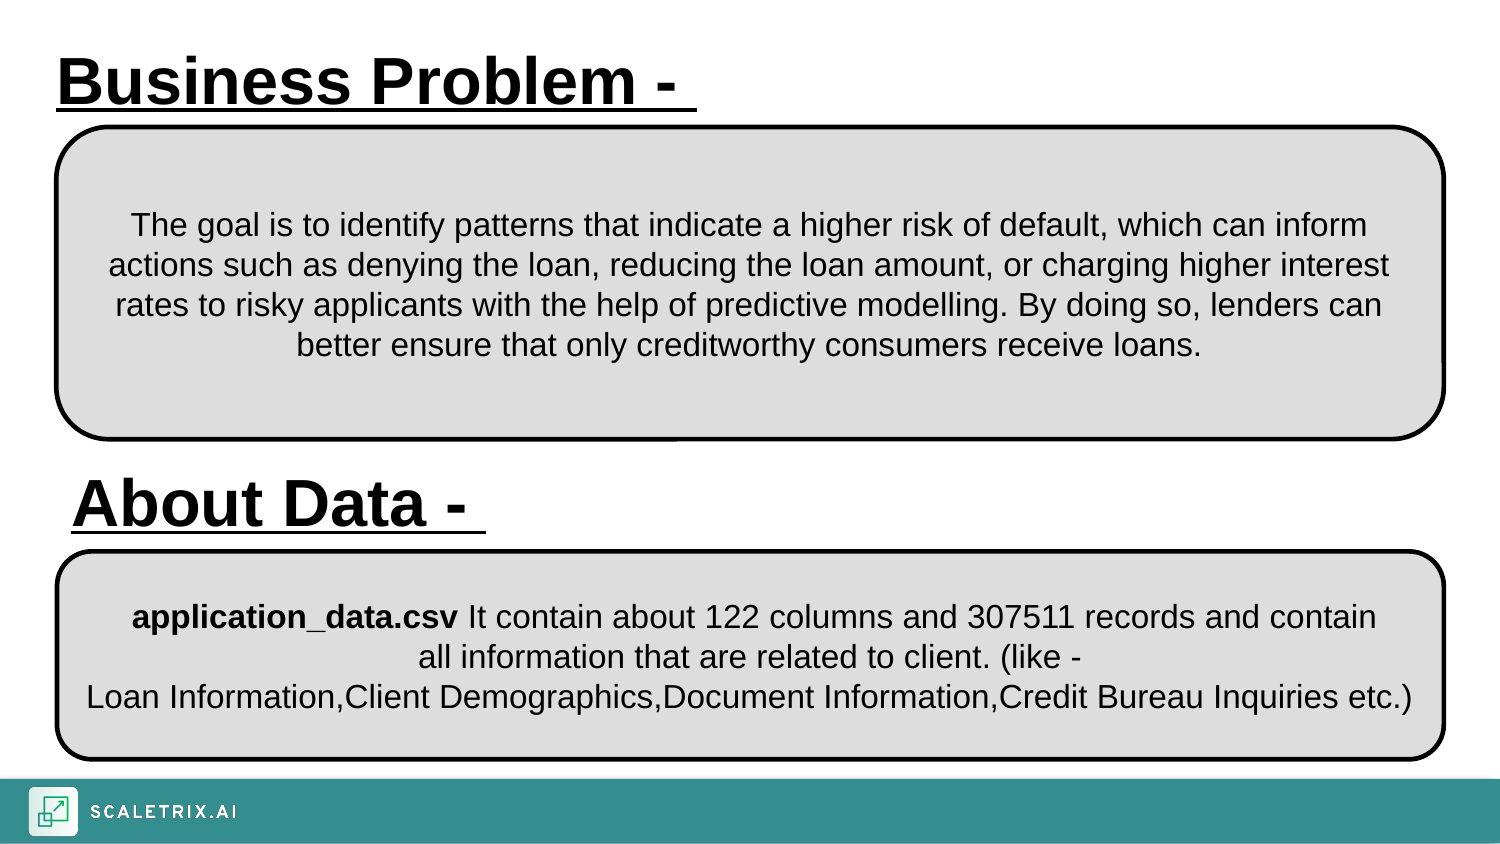

Business Problem -
The goal is to identify patterns that indicate a higher risk of default, which can inform actions such as denying the loan, reducing the loan amount, or charging higher interest rates to risky applicants with the help of predictive modelling. By doing so, lenders can better ensure that only creditworthy consumers receive loans.
About Data -
 application_data.csv It contain about 122 columns and 307511 records and contain
all information that are related to client. (like -Loan Information,Client Demographics,Document Information,Credit Bureau Inquiries etc.)